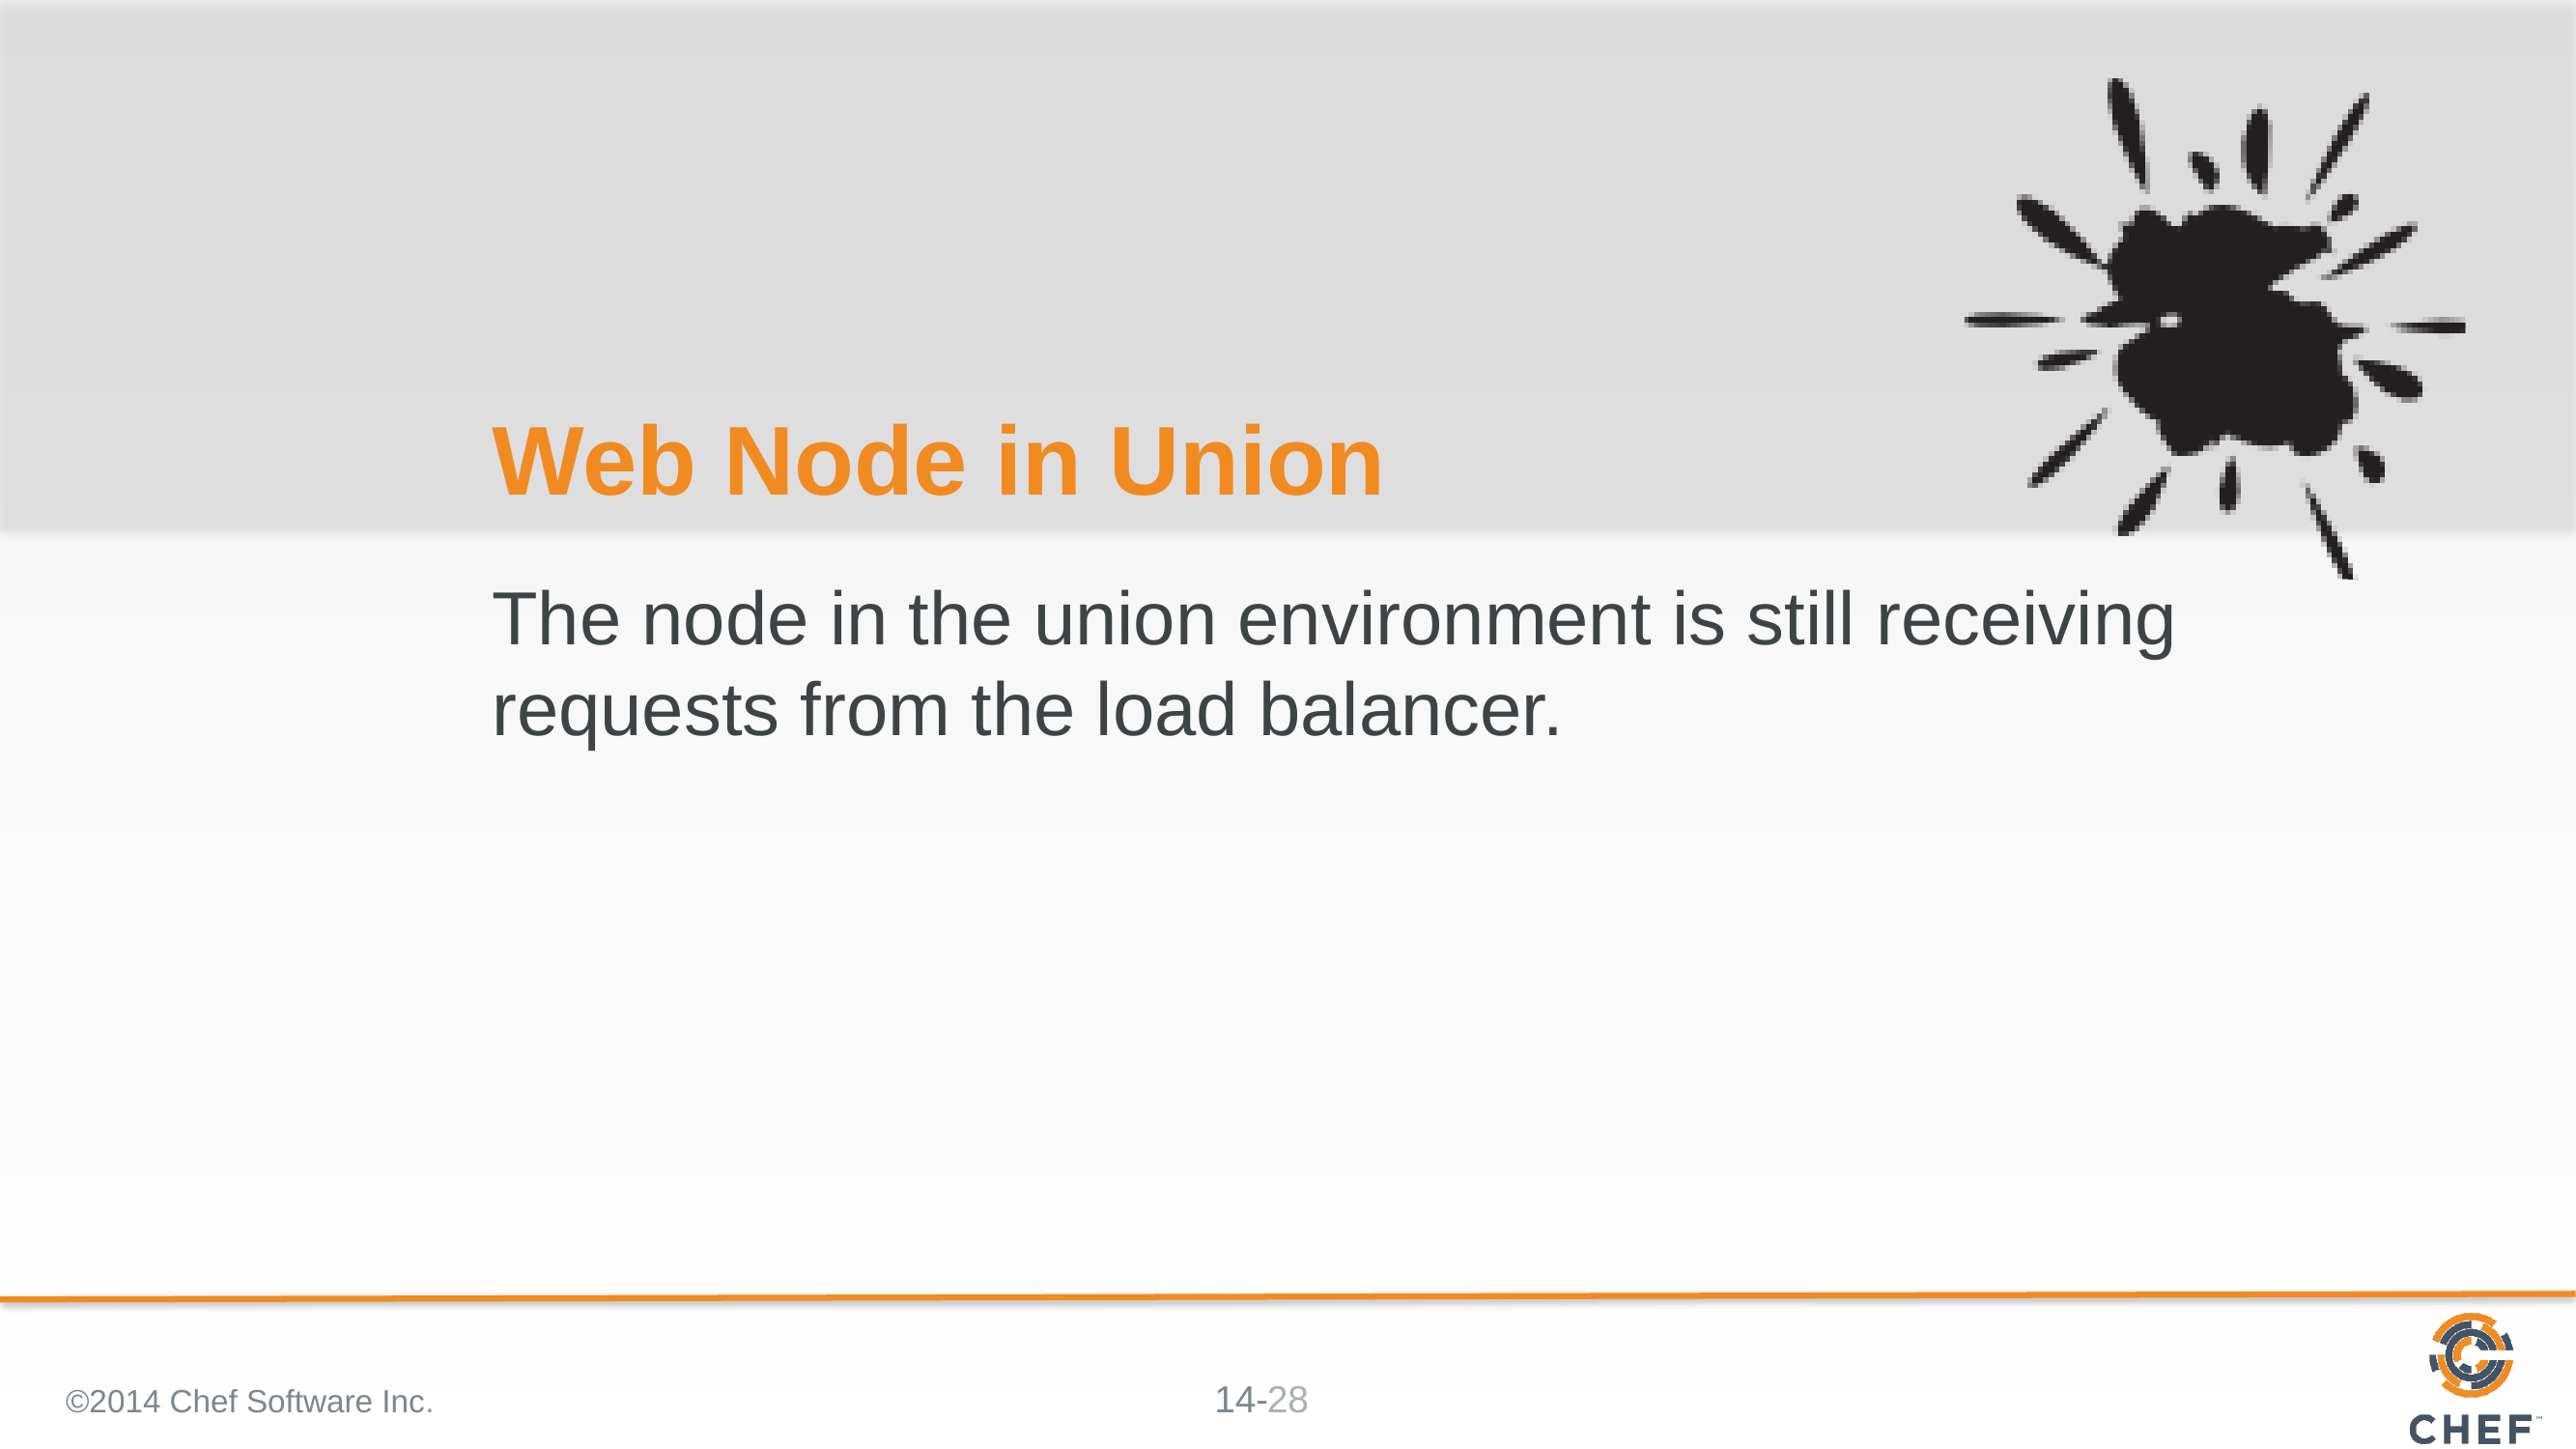

# Web Node in Union
The node in the union environment is still receiving requests from the load balancer.
©2014 Chef Software Inc.
28